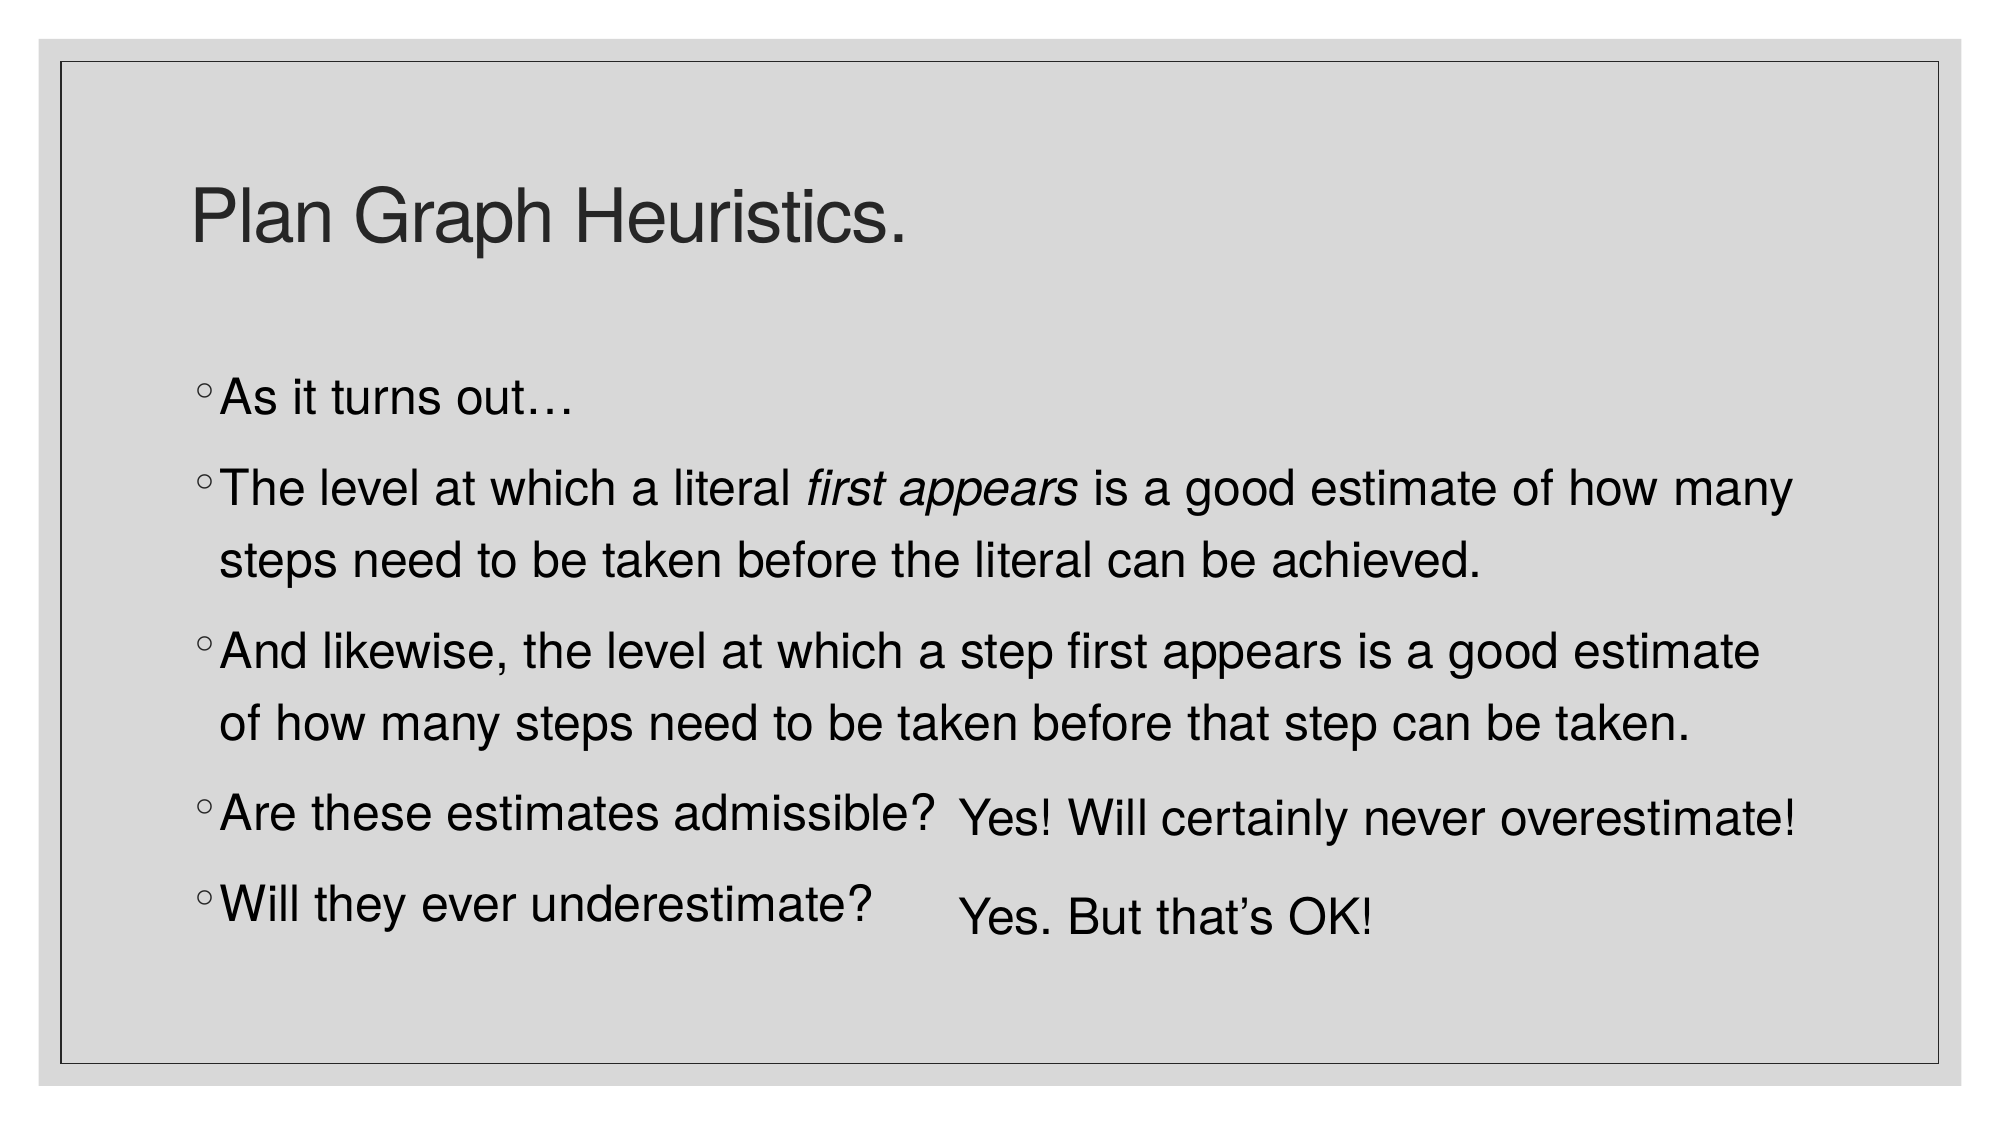

# Plan Graph Heuristics.
As it turns out…
The level at which a literal first appears is a good estimate of how many steps need to be taken before the literal can be achieved.
And likewise, the level at which a step first appears is a good estimate of how many steps need to be taken before that step can be taken.
Are these estimates admissible?
Will they ever underestimate?

Yes! Will certainly never overestimate!
Yes. But that’s OK!